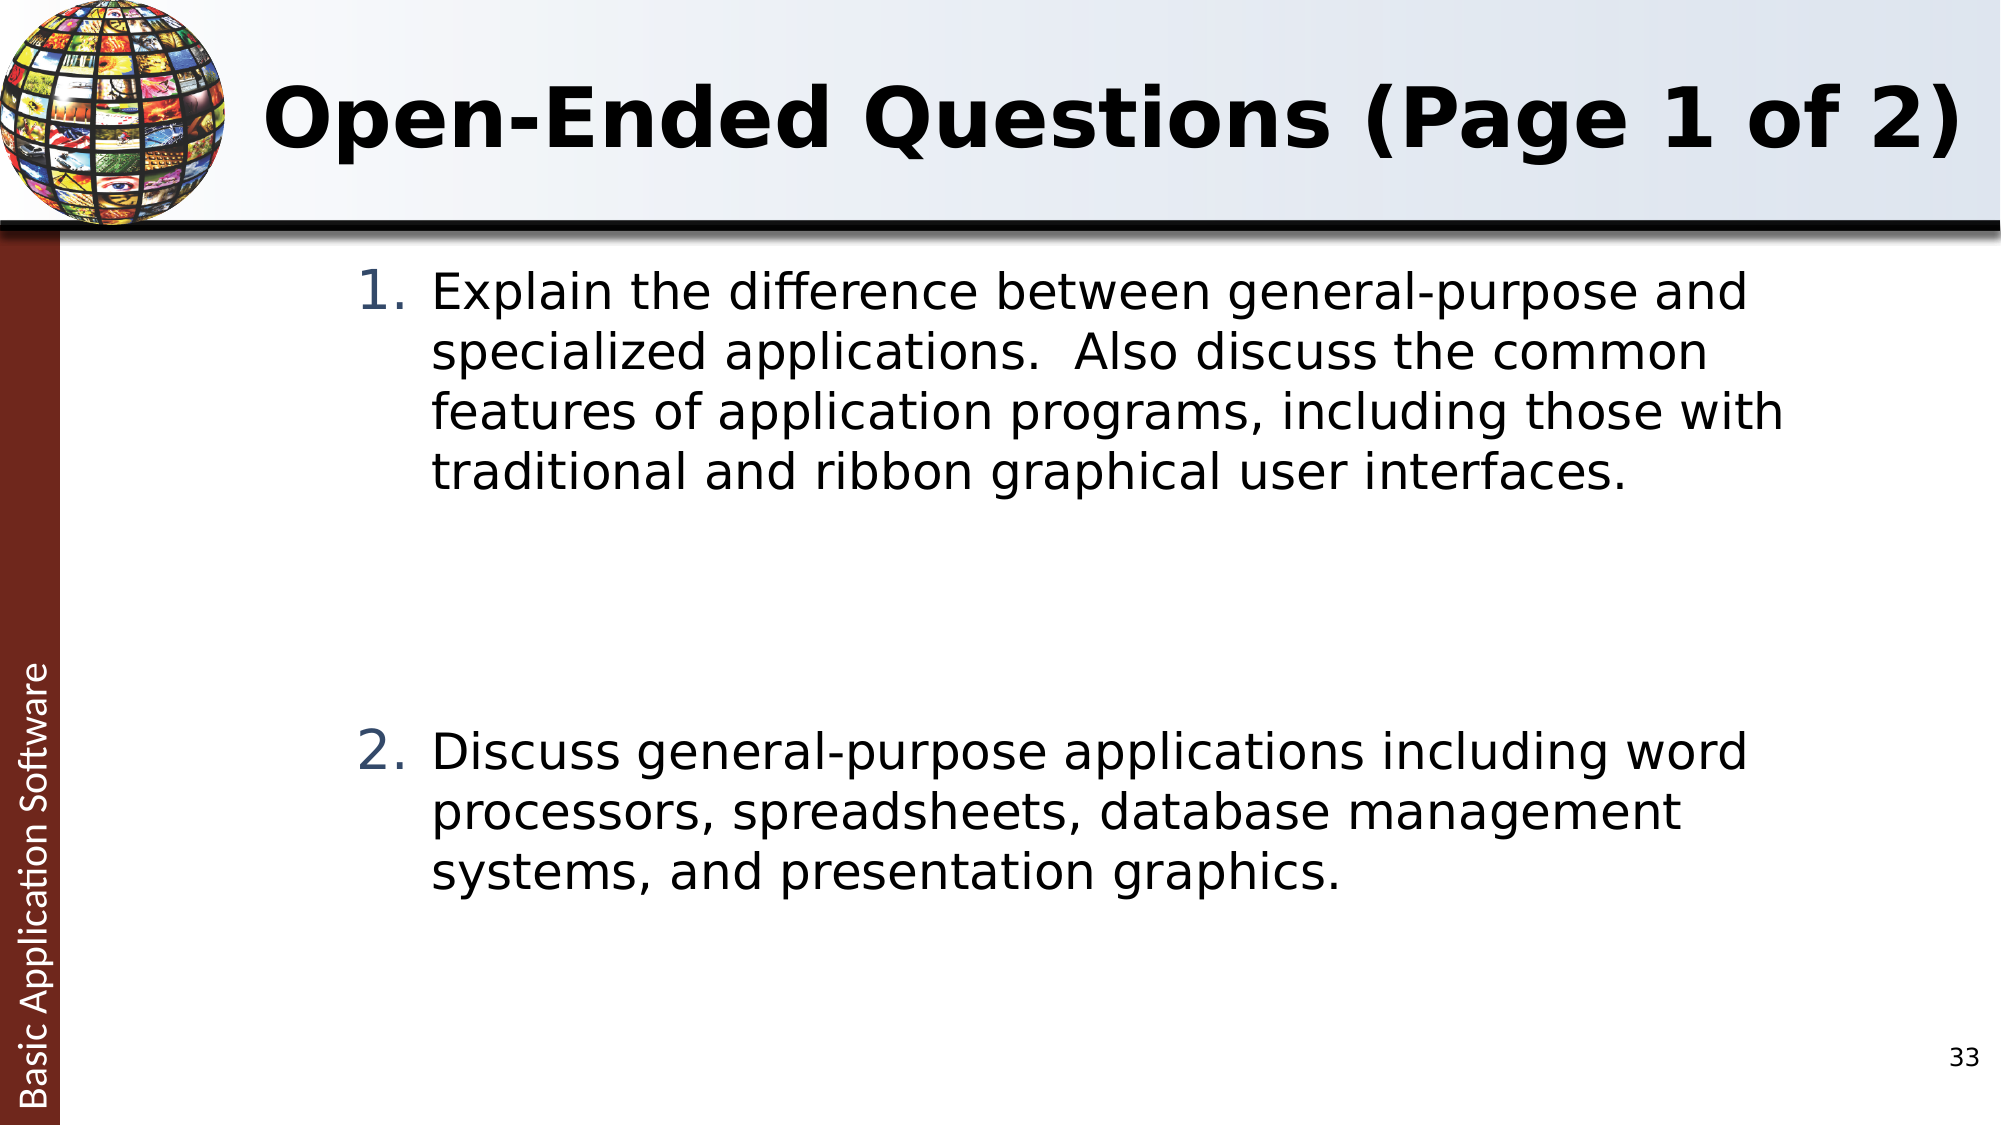

# Open-Ended Questions (Page 1 of 2)
Explain the difference between general-purpose and specialized applications.  Also discuss the common features of application programs, including those with traditional and ribbon graphical user interfaces.

Discuss general-purpose applications including word processors, spreadsheets, database management systems, and presentation graphics.

33